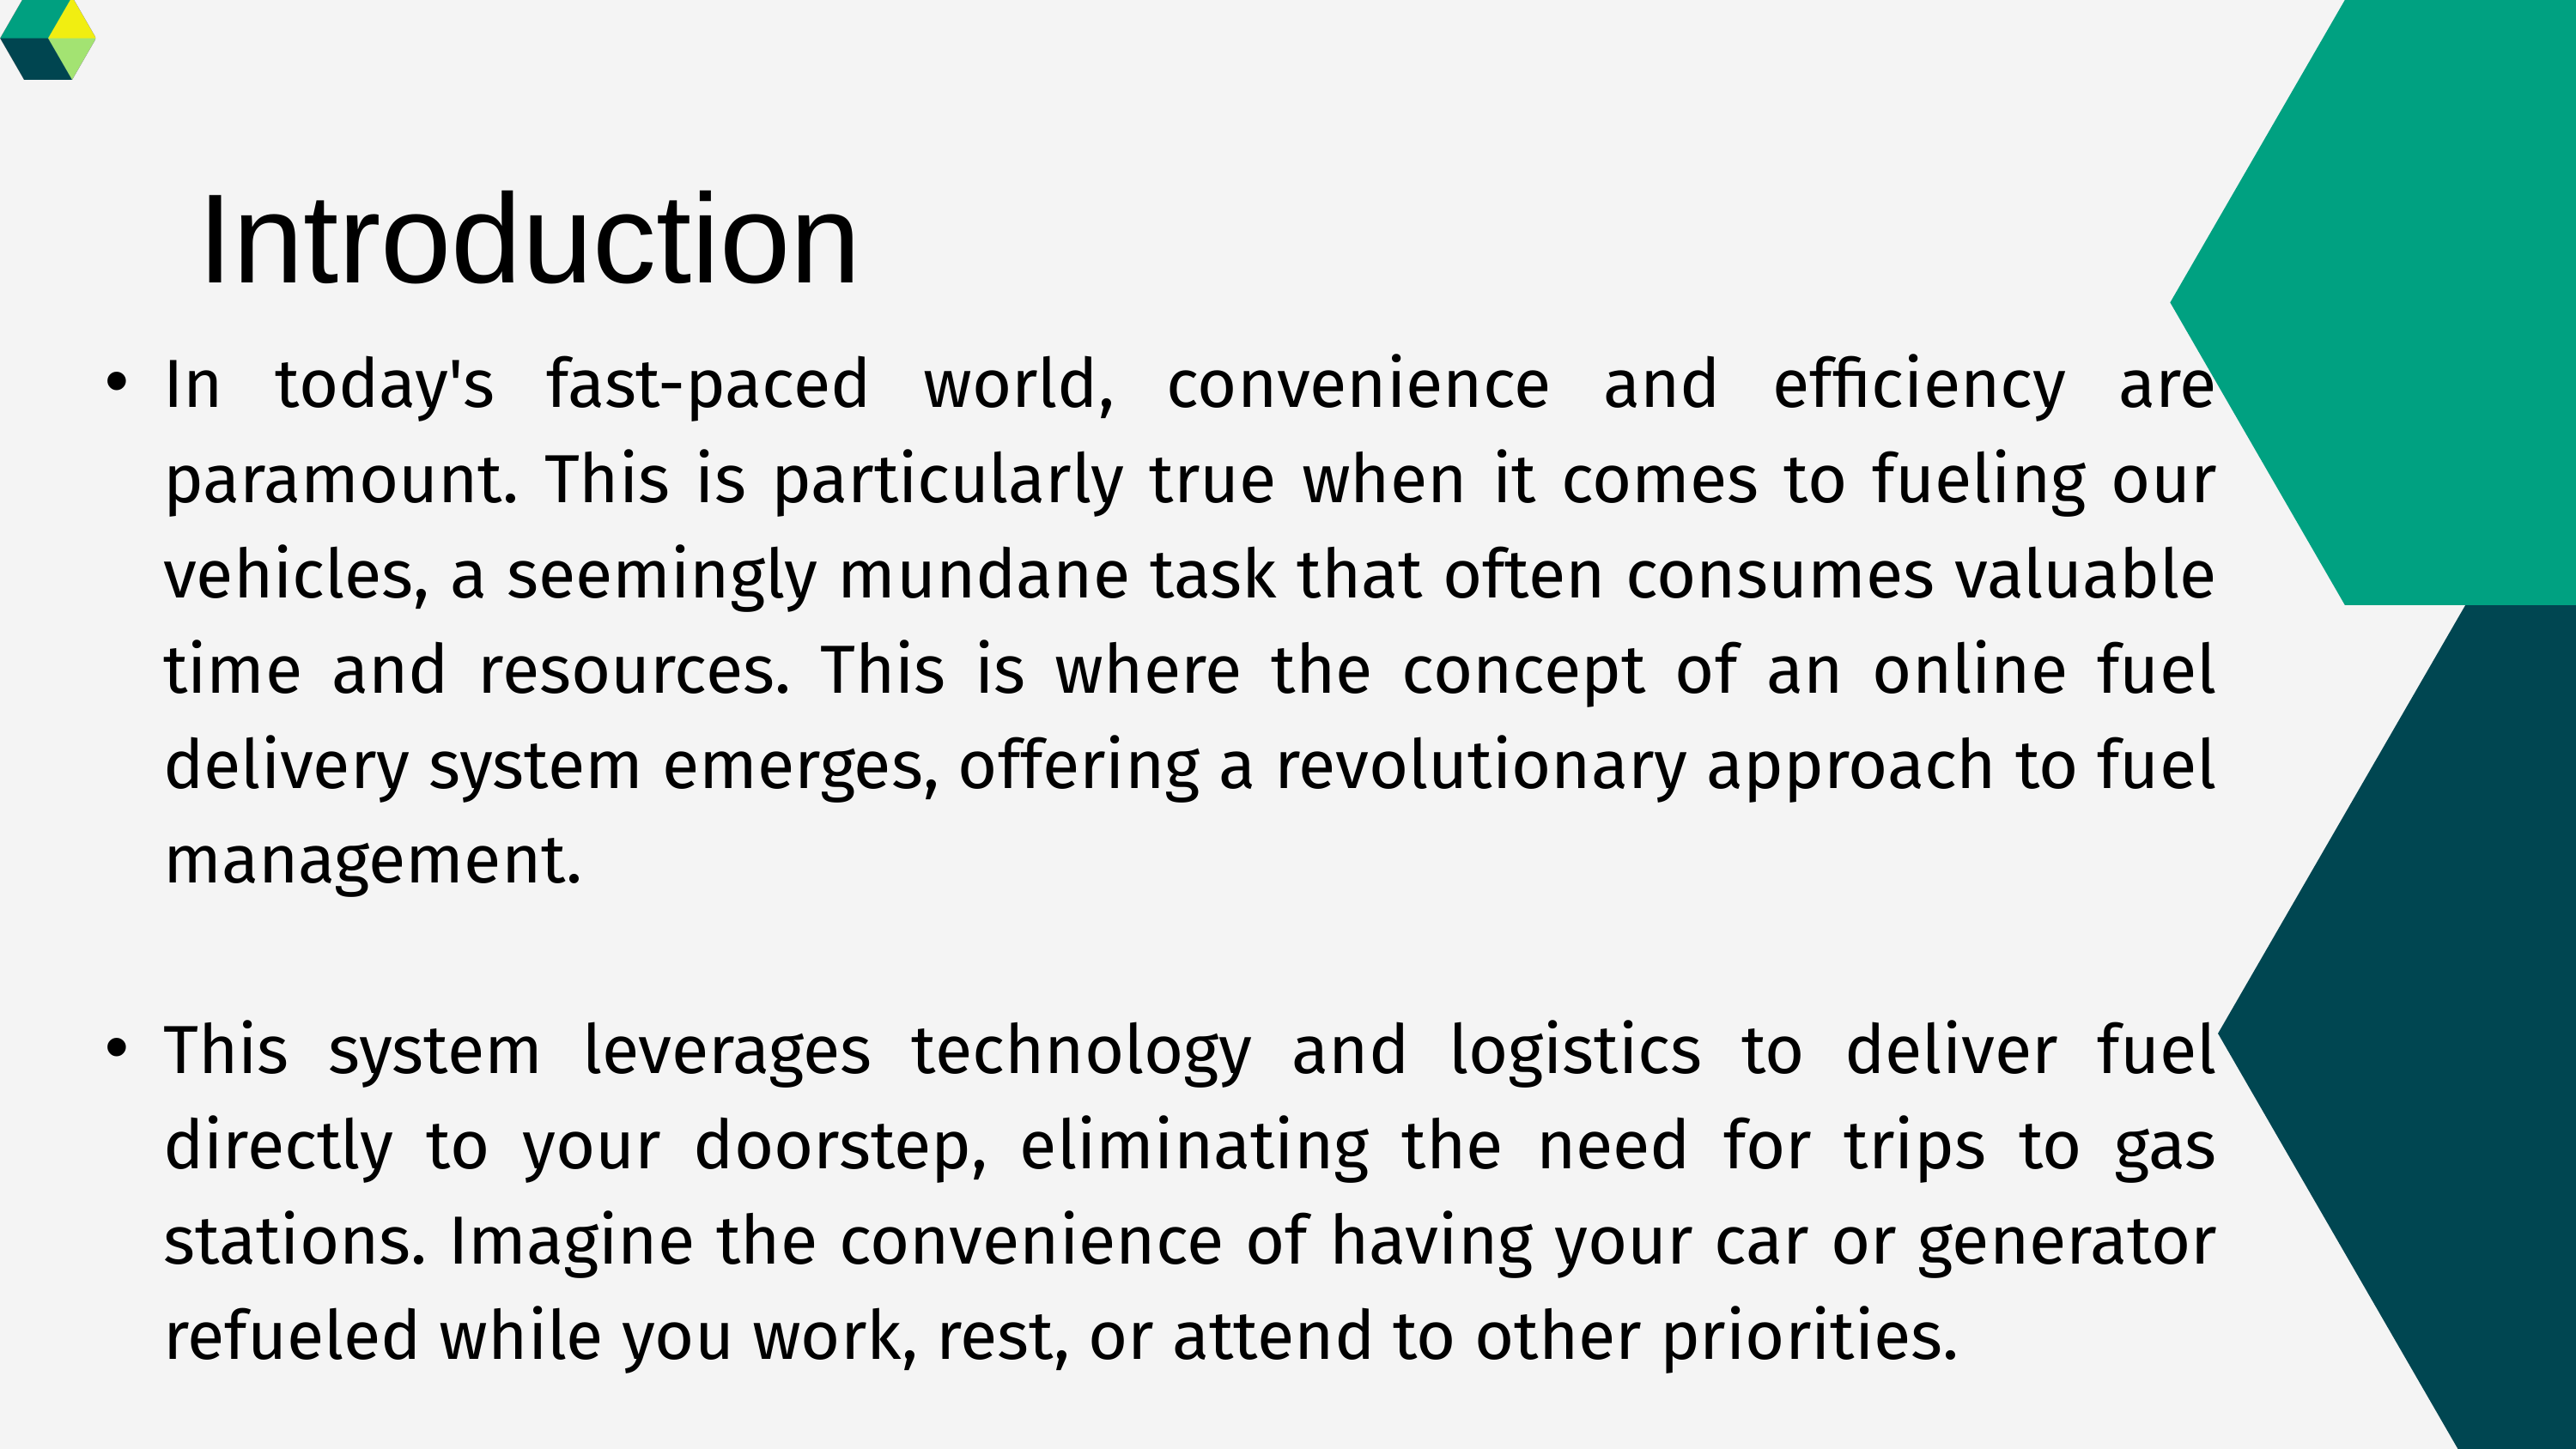

Introduction

In today's fast-paced world, convenience and efficiency are paramount. This is particularly true when it comes to fueling our vehicles, a seemingly mundane task that often consumes valuable time and resources. This is where the concept of an online fuel delivery system emerges, offering a revolutionary approach to fuel management.

This system leverages technology and logistics to deliver fuel directly to your doorstep, eliminating the need for trips to gas stations. Imagine the convenience of having your car or generator refueled while you work, rest, or attend to other priorities.